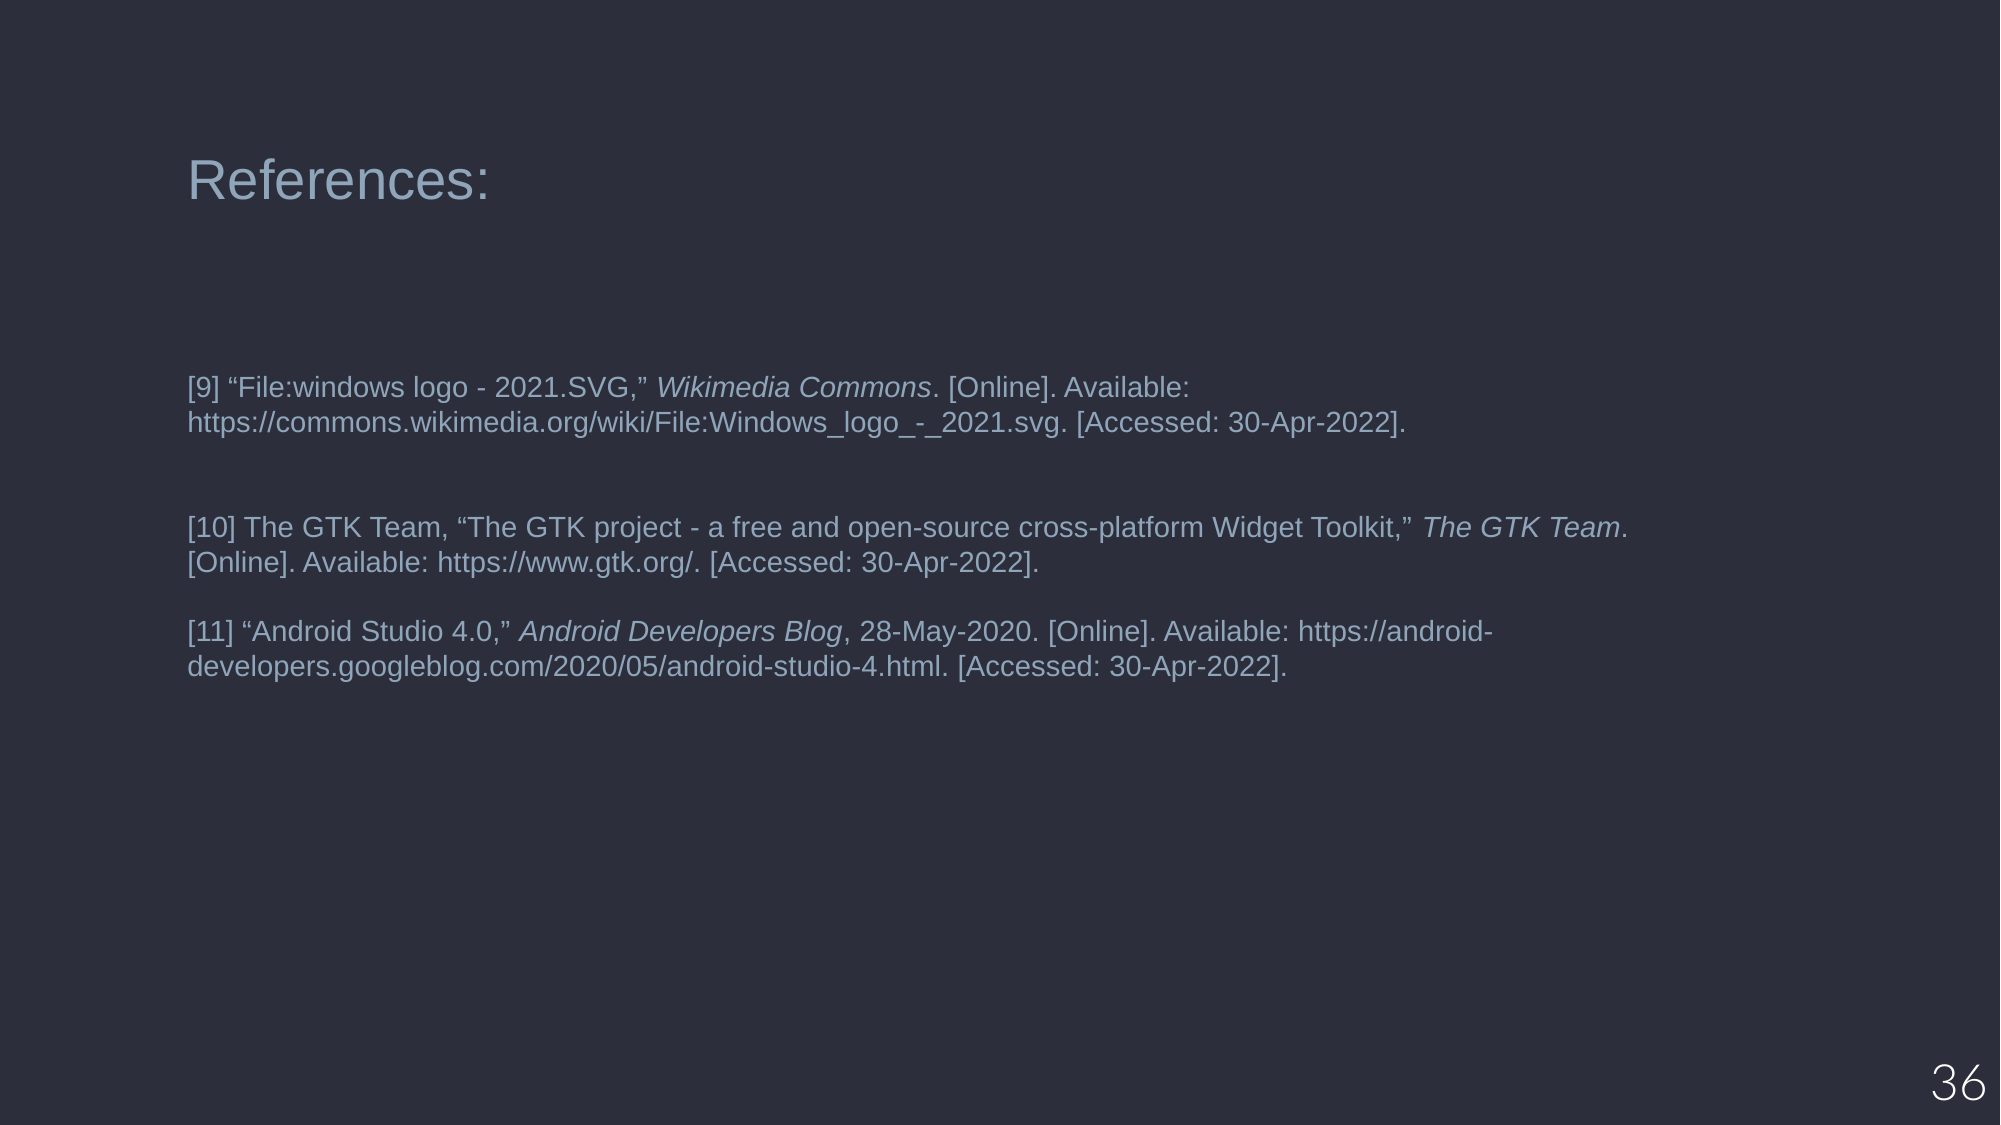

References:

[9] “File:windows logo - 2021.SVG,” Wikimedia Commons. [Online]. Available: https://commons.wikimedia.org/wiki/File:Windows_logo_-_2021.svg. [Accessed: 30-Apr-2022].

[10] The GTK Team, “The GTK project - a free and open-source cross-platform Widget Toolkit,” The GTK Team. [Online]. Available: https://www.gtk.org/. [Accessed: 30-Apr-2022].

[11] “Android Studio 4.0,” Android Developers Blog, 28-May-2020. [Online]. Available: https://android-developers.googleblog.com/2020/05/android-studio-4.html. [Accessed: 30-Apr-2022].

36